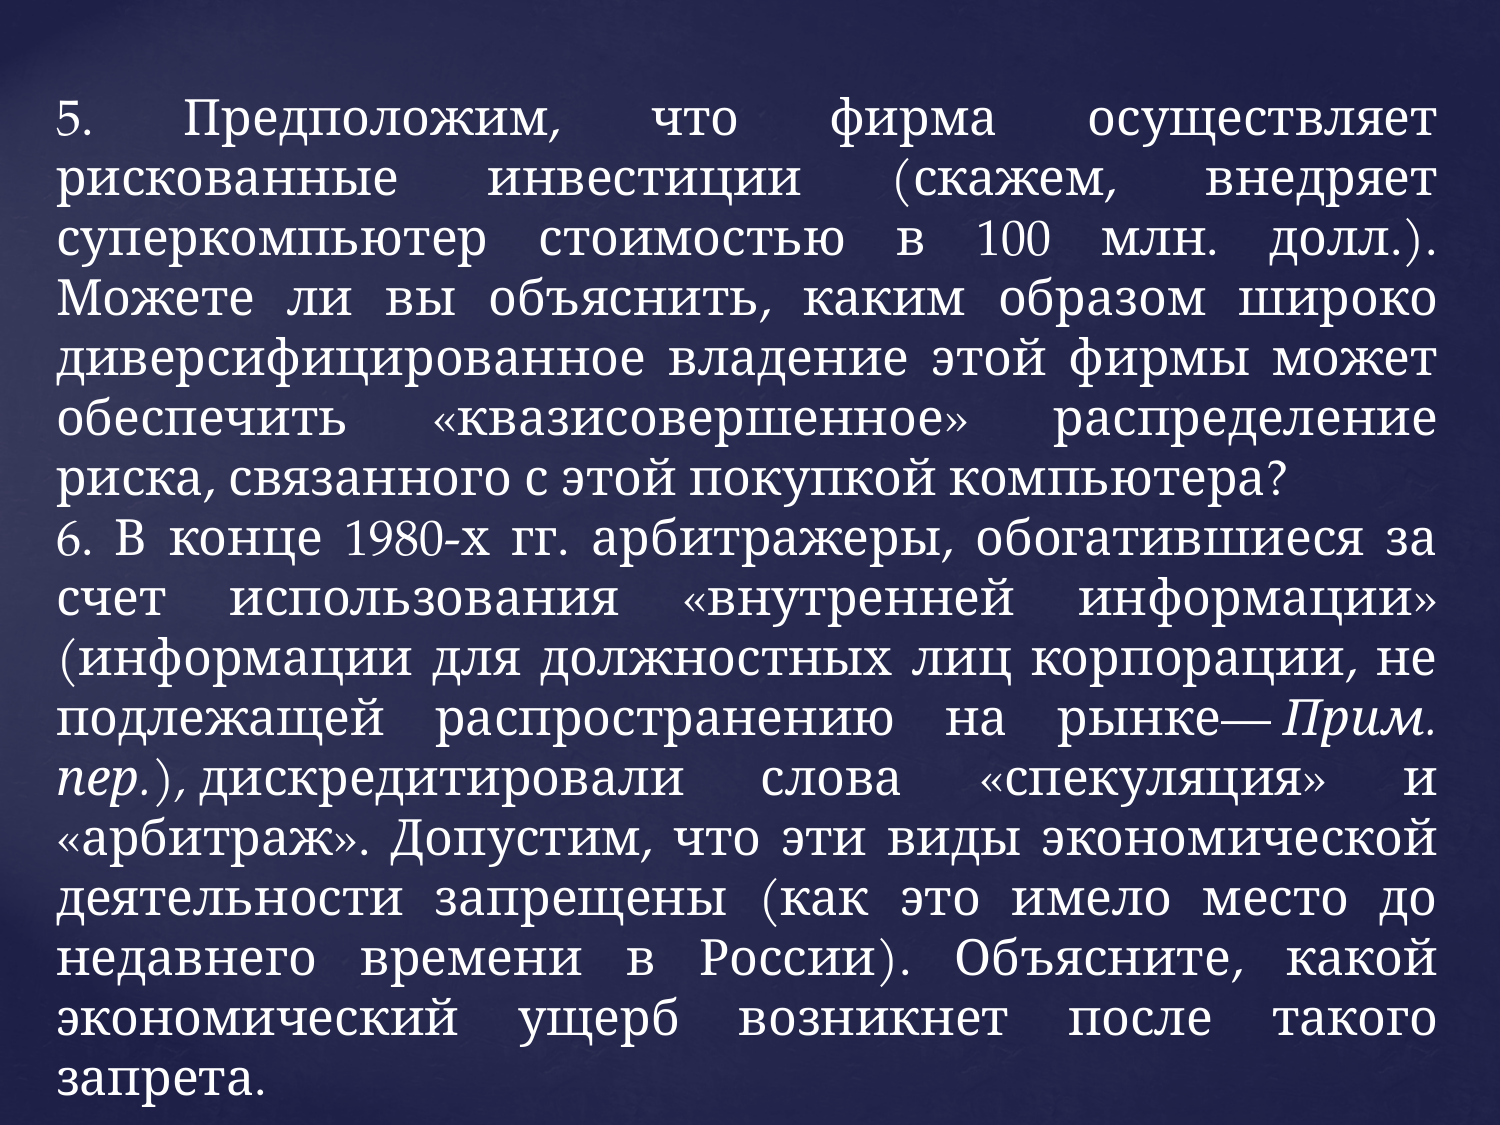

5. Предположим, что фирма осуществляет рискованные инвестиции (скажем, внедряет суперкомпьютер стоимостью в 100 млн. долл.). Можете ли вы объяснить, каким образом широко диверсифицированное владение этой фирмы может обеспечить «квазисовершенное» распределение риска, связанного с этой покупкой компьютера?
6. В конце 1980-х гг. арбитражеры, обогатившиеся за счет использования «внутренней информации» (информации для должностных лиц корпорации, не подлежащей распространению на рынке— Прим. пер.), дискредитировали слова «спекуляция» и «арбитраж». Допустим, что эти виды экономической деятельности запрещены (как это имело место до недавнего времени в России). Объясните, какой экономический ущерб возникнет после такого запрета.